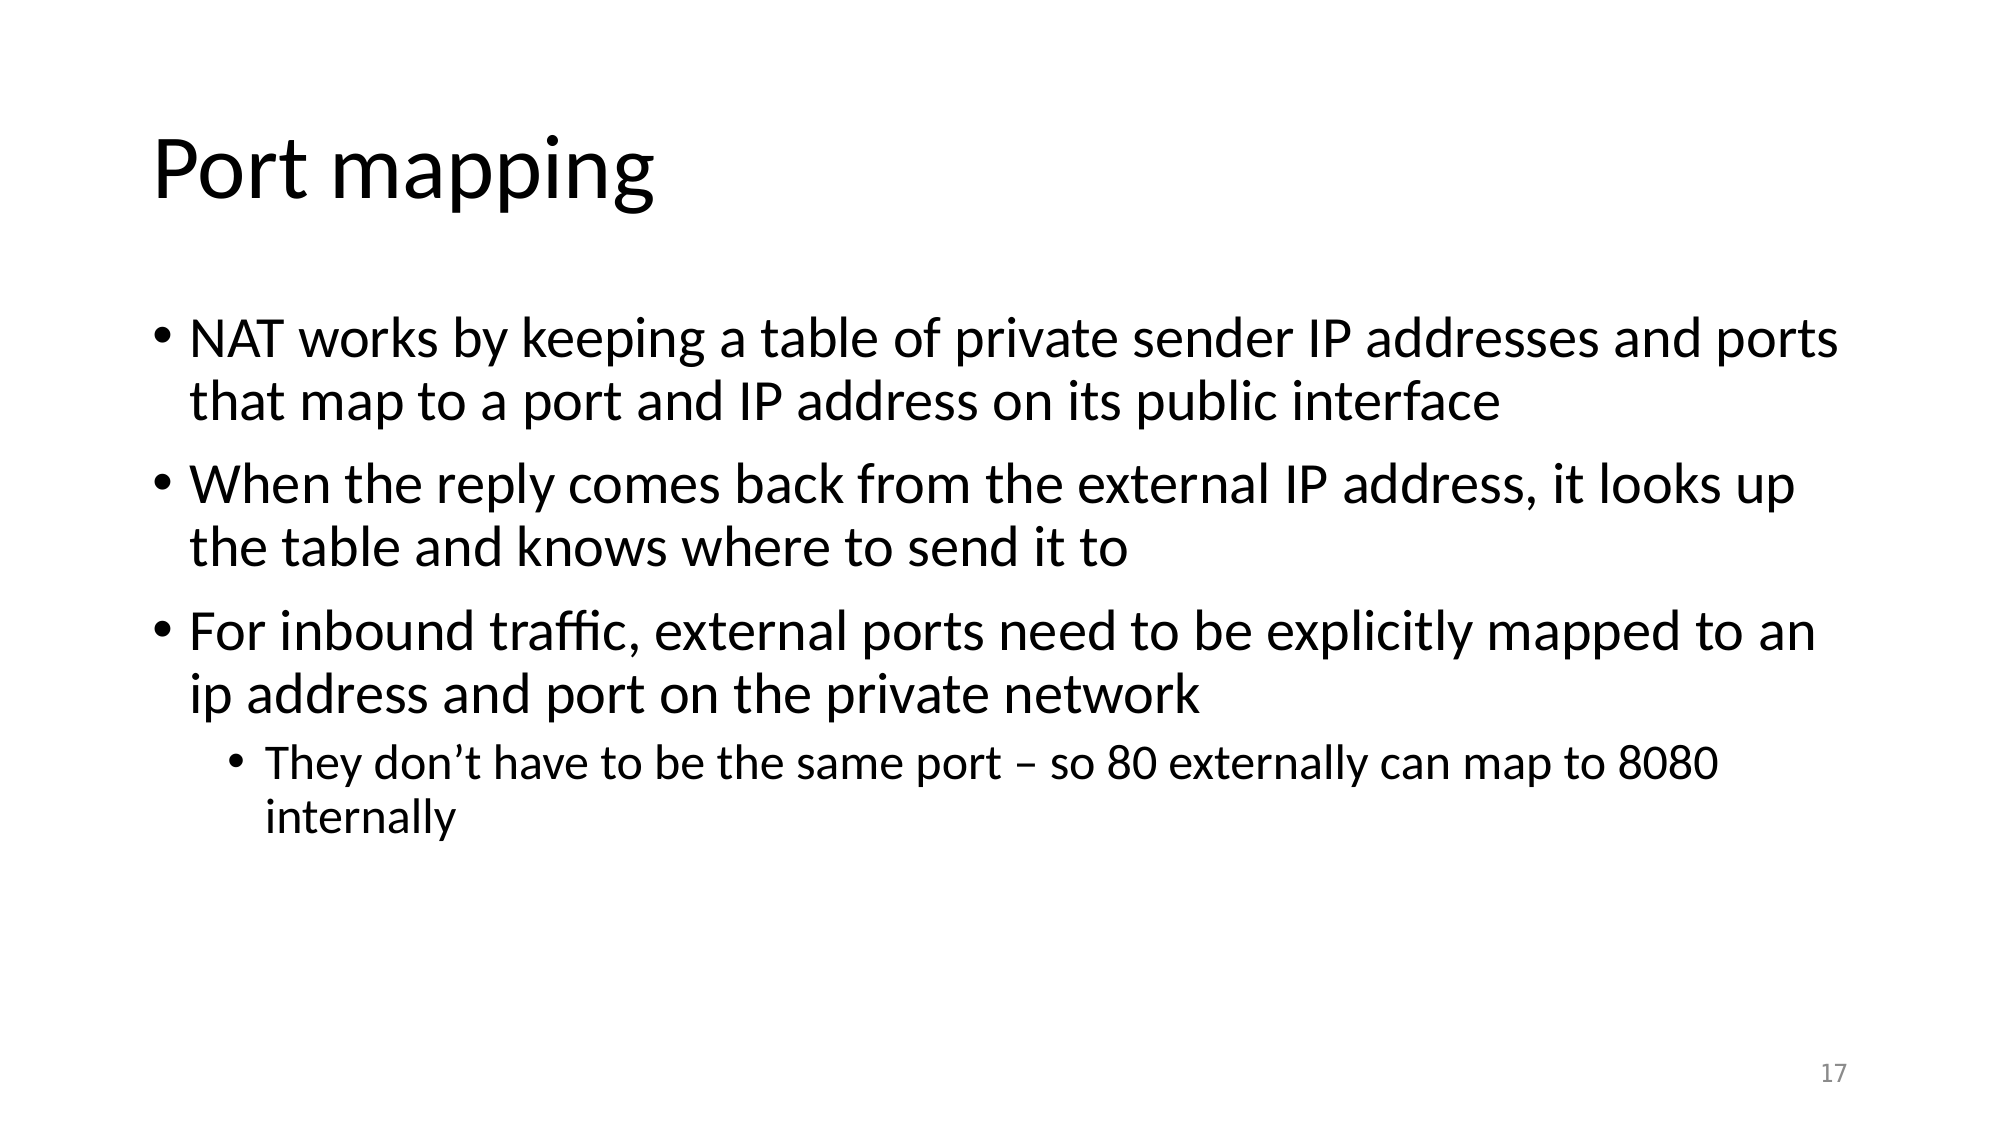

Port mapping
NAT works by keeping a table of private sender IP addresses and ports that map to a port and IP address on its public interface
When the reply comes back from the external IP address, it looks up the table and knows where to send it to
For inbound traffic, external ports need to be explicitly mapped to an ip address and port on the private network
They don’t have to be the same port – so 80 externally can map to 8080 internally

17